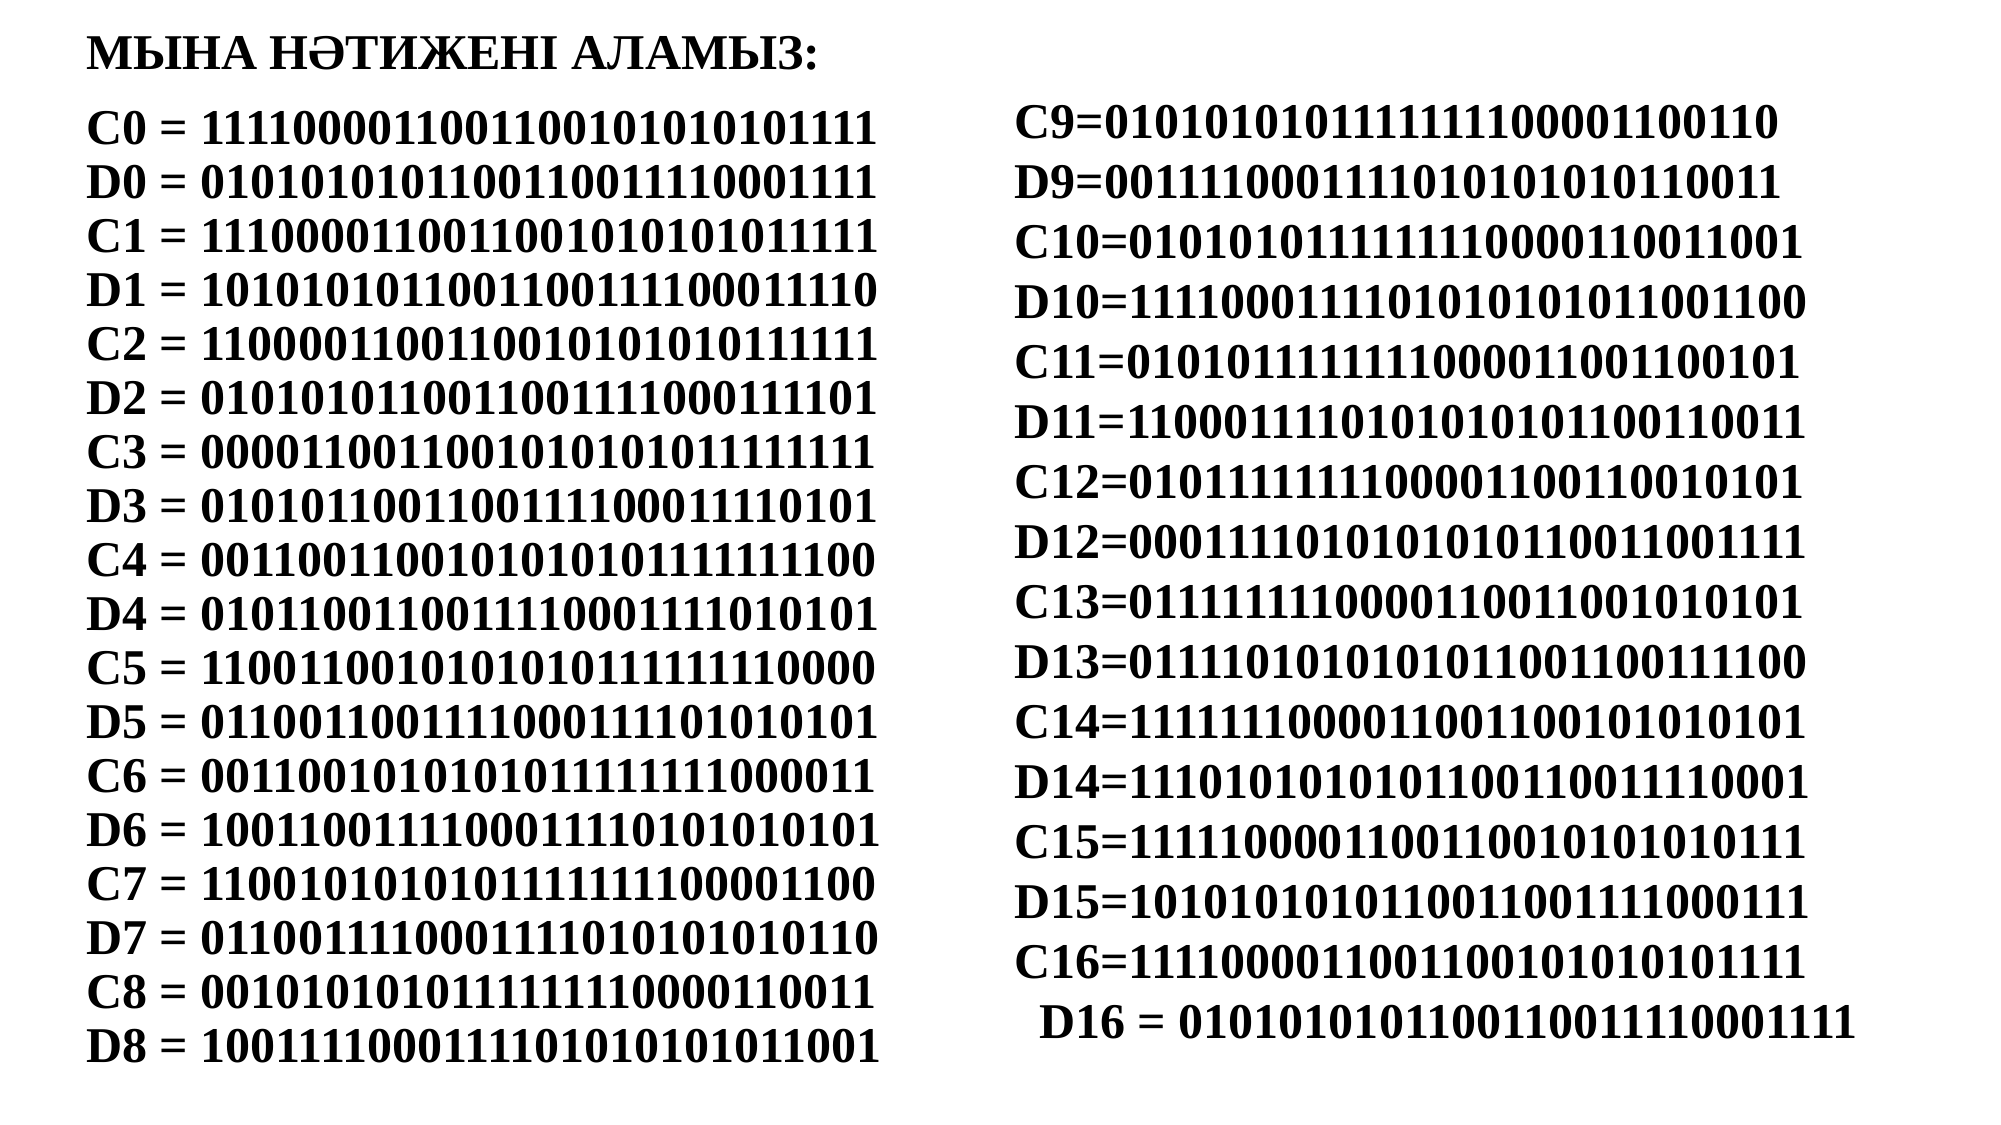

МЫНА НӘТИЖЕНІ АЛАМЫЗ:
C0 = 1111000011001100101010101111
D0 = 0101010101100110011110001111
C1 = 1110000110011001010101011111
D1 = 1010101011001100111100011110
C2 = 1100001100110010101010111111
D2 = 0101010110011001111000111101
C3 = 0000110011001010101011111111
D3 = 0101011001100111100011110101
C4 = 0011001100101010101111111100
D4 = 0101100110011110001111010101
C5 = 1100110010101010111111110000
D5 = 0110011001111000111101010101
C6 = 0011001010101011111111000011
D6 = 1001100111100011110101010101
C7 = 1100101010101111111100001100
D7 = 0110011110001111010101010110
C8 = 0010101010111111110000110011
D8 = 1001111000111101010101011001

C9=0101010101111111100001100110
D9=0011110001111010101010110011
C10=0101010111111110000110011001
D10=1111000111101010101011001100
C11=0101011111111000011001100101
D11=1100011110101010101100110011
C12=0101111111100001100110010101
D12=0001111010101010110011001111
C13=0111111110000110011001010101
D13=0111101010101011001100111100
C14=1111111000011001100101010101
D14=1110101010101100110011110001
C15=1111100001100110010101010111
D15=1010101010110011001111000111
C16=1111000011001100101010101111
  D16 = 0101010101100110011110001111